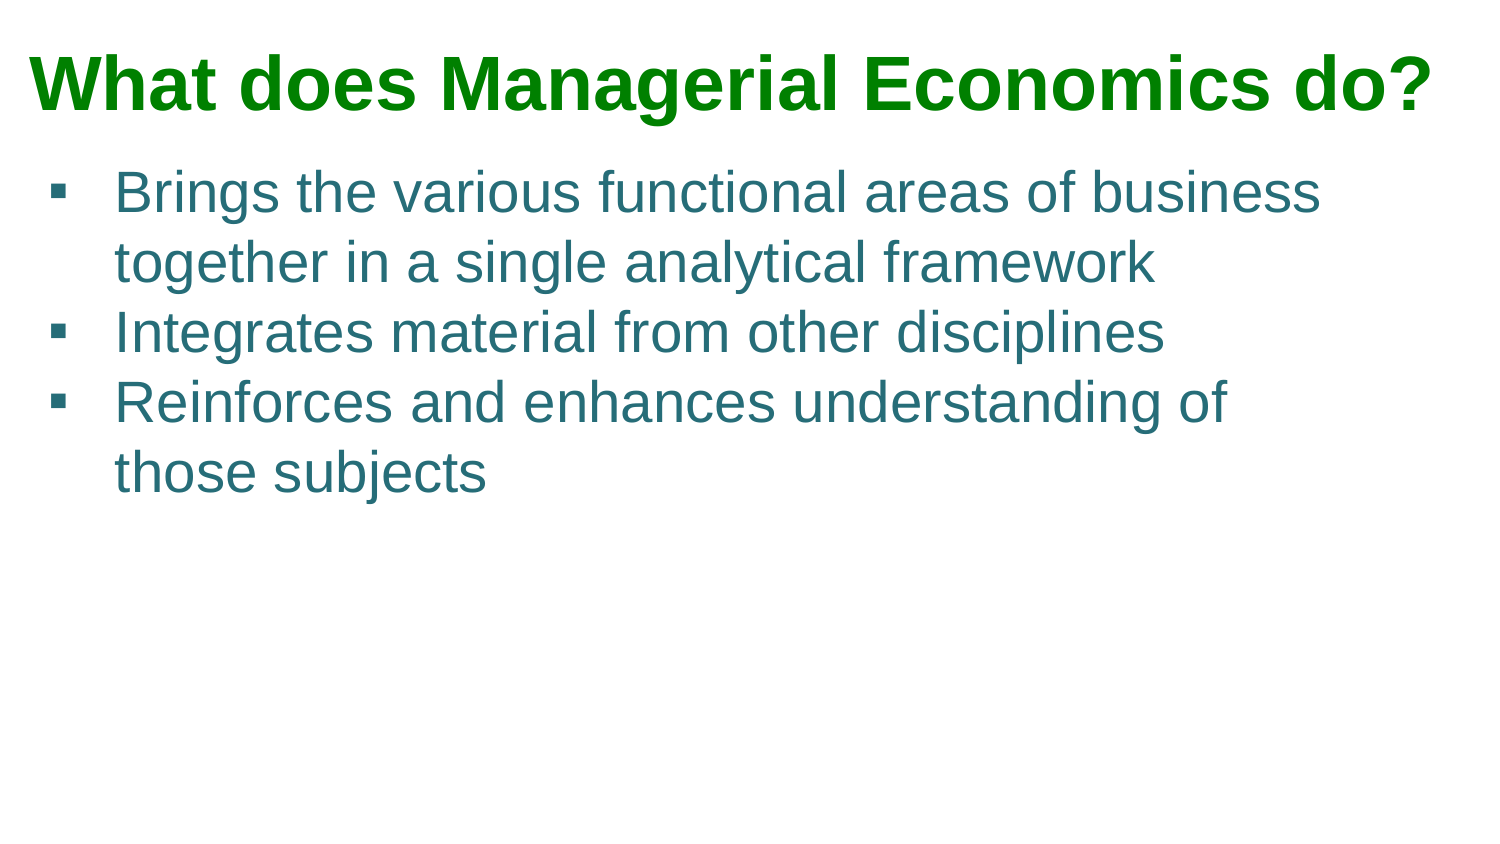

# What does Managerial Economics do?
Brings the various functional areas of business together in a single analytical framework
Integrates material from other disciplines
Reinforces and enhances understanding of those subjects